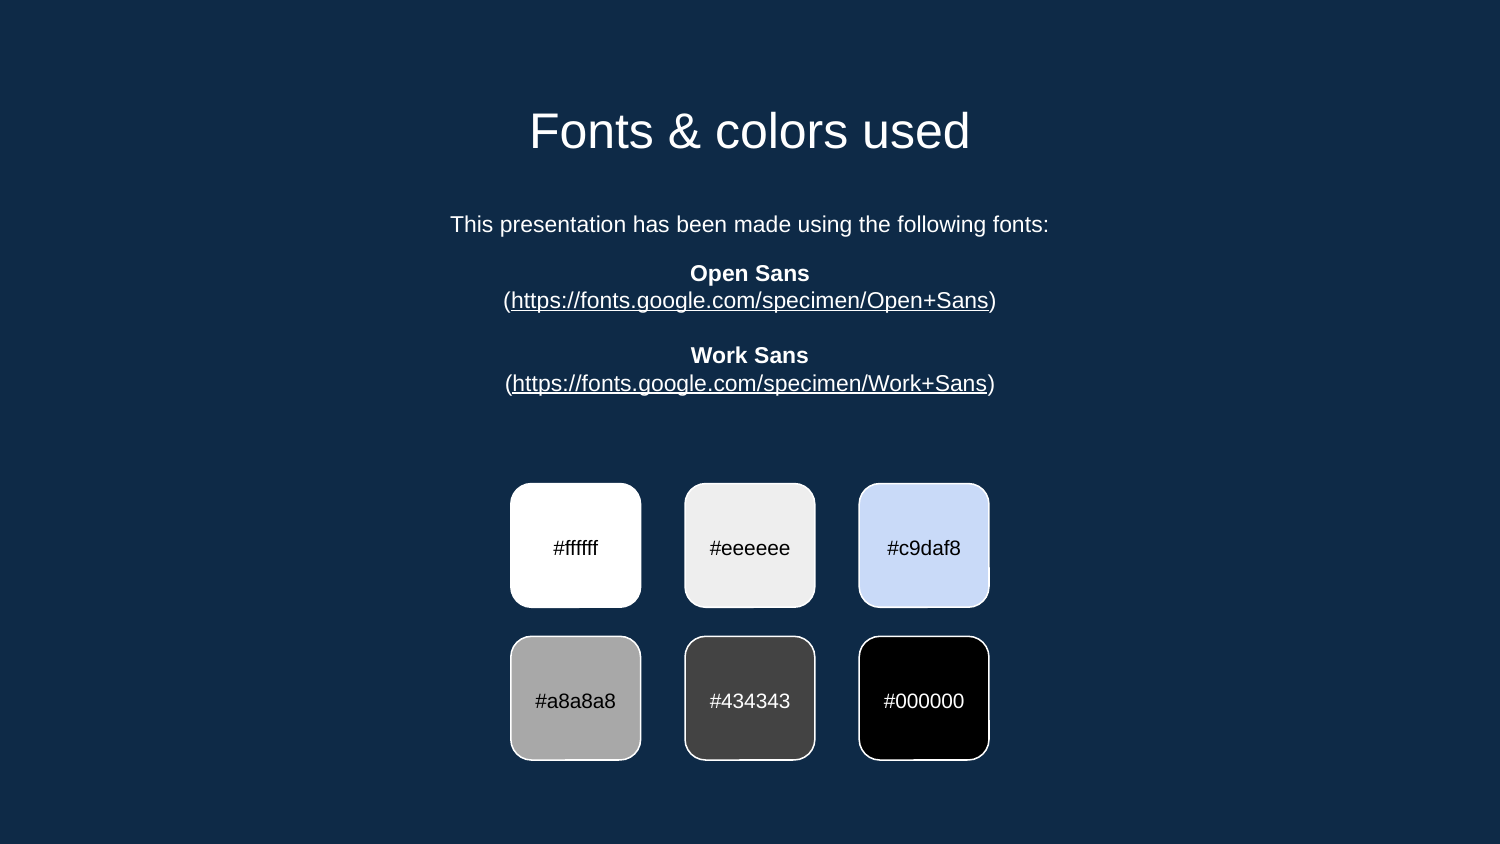

# Fonts & colors used
This presentation has been made using the following fonts:
Open Sans
(https://fonts.google.com/specimen/Open+Sans)

Work Sans
(https://fonts.google.com/specimen/Work+Sans)

#ffffff
#eeeeee
#c9daf8

#a8a8a8
#434343
#000000